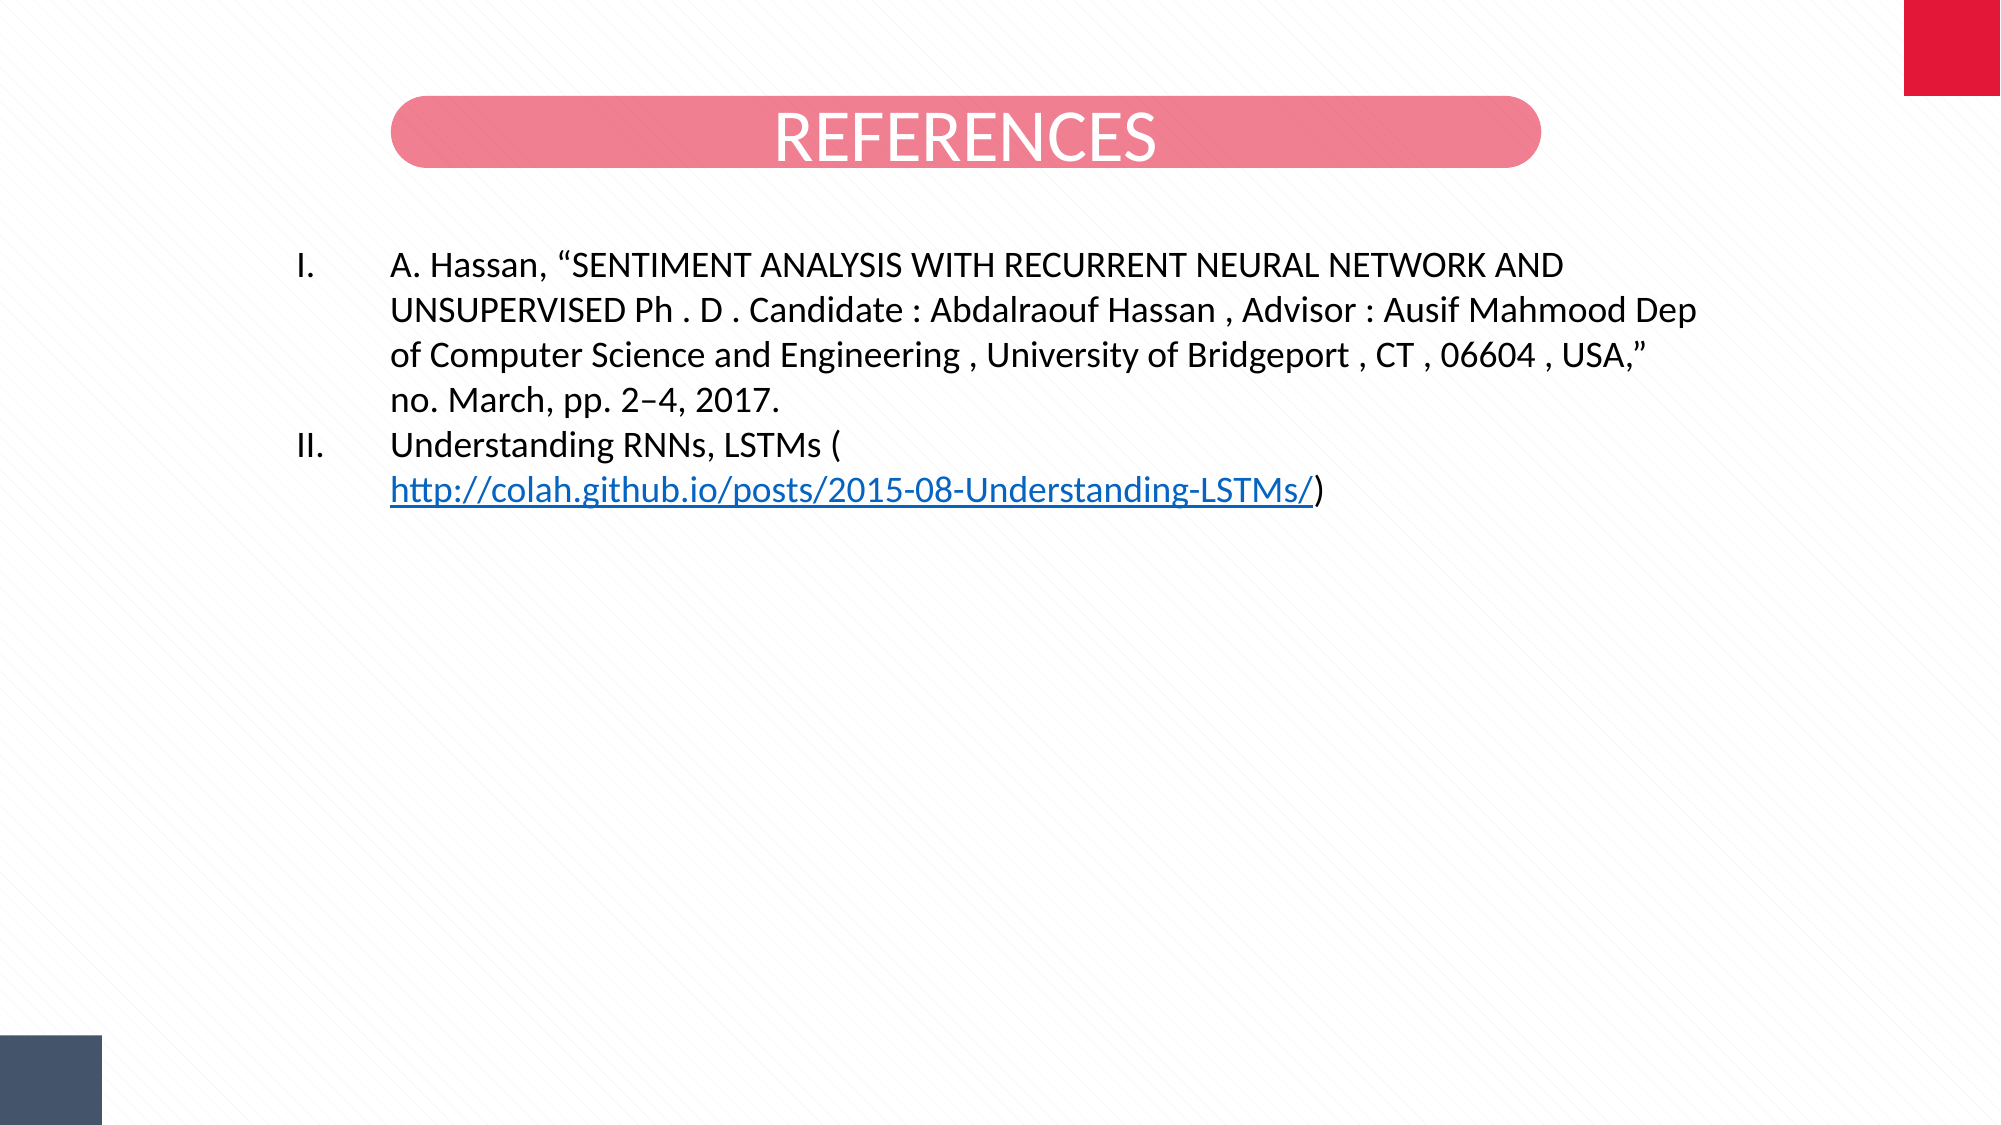

REFERENCES
A. Hassan, “SENTIMENT ANALYSIS WITH RECURRENT NEURAL NETWORK AND UNSUPERVISED Ph . D . Candidate : Abdalraouf Hassan , Advisor : Ausif Mahmood Dep of Computer Science and Engineering , University of Bridgeport , CT , 06604 , USA,” no. March, pp. 2–4, 2017.
Understanding RNNs, LSTMs (http://colah.github.io/posts/2015-08-Understanding-LSTMs/)